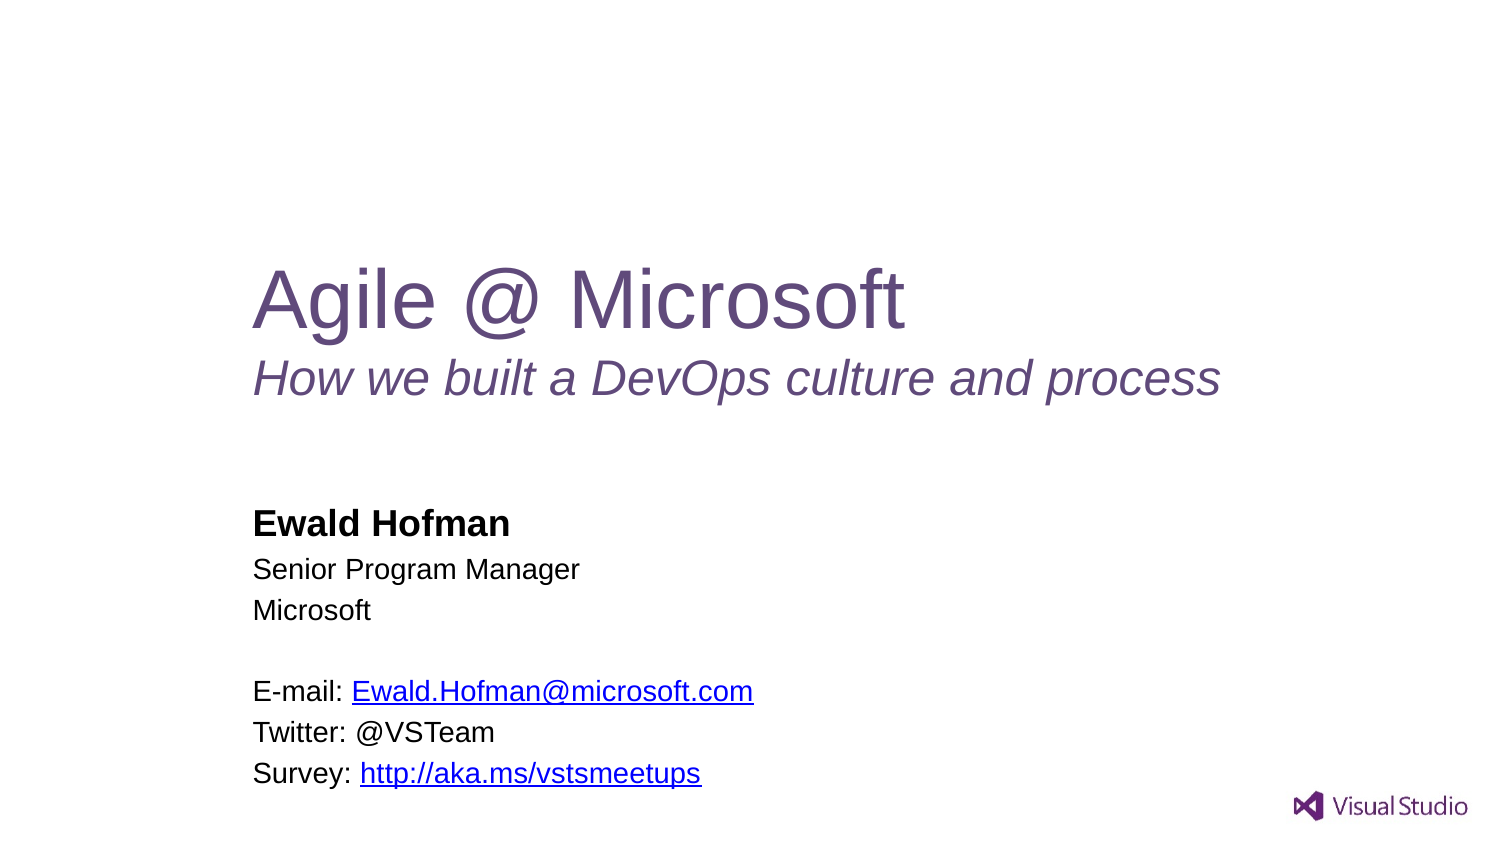

# Agile @ Microsoft How we built a DevOps culture and process

Ewald Hofman
Senior Program Manager
Microsoft

E-mail: Ewald.Hofman@microsoft.com
Twitter: @VSTeam
Survey: http://aka.ms/vstsmeetups